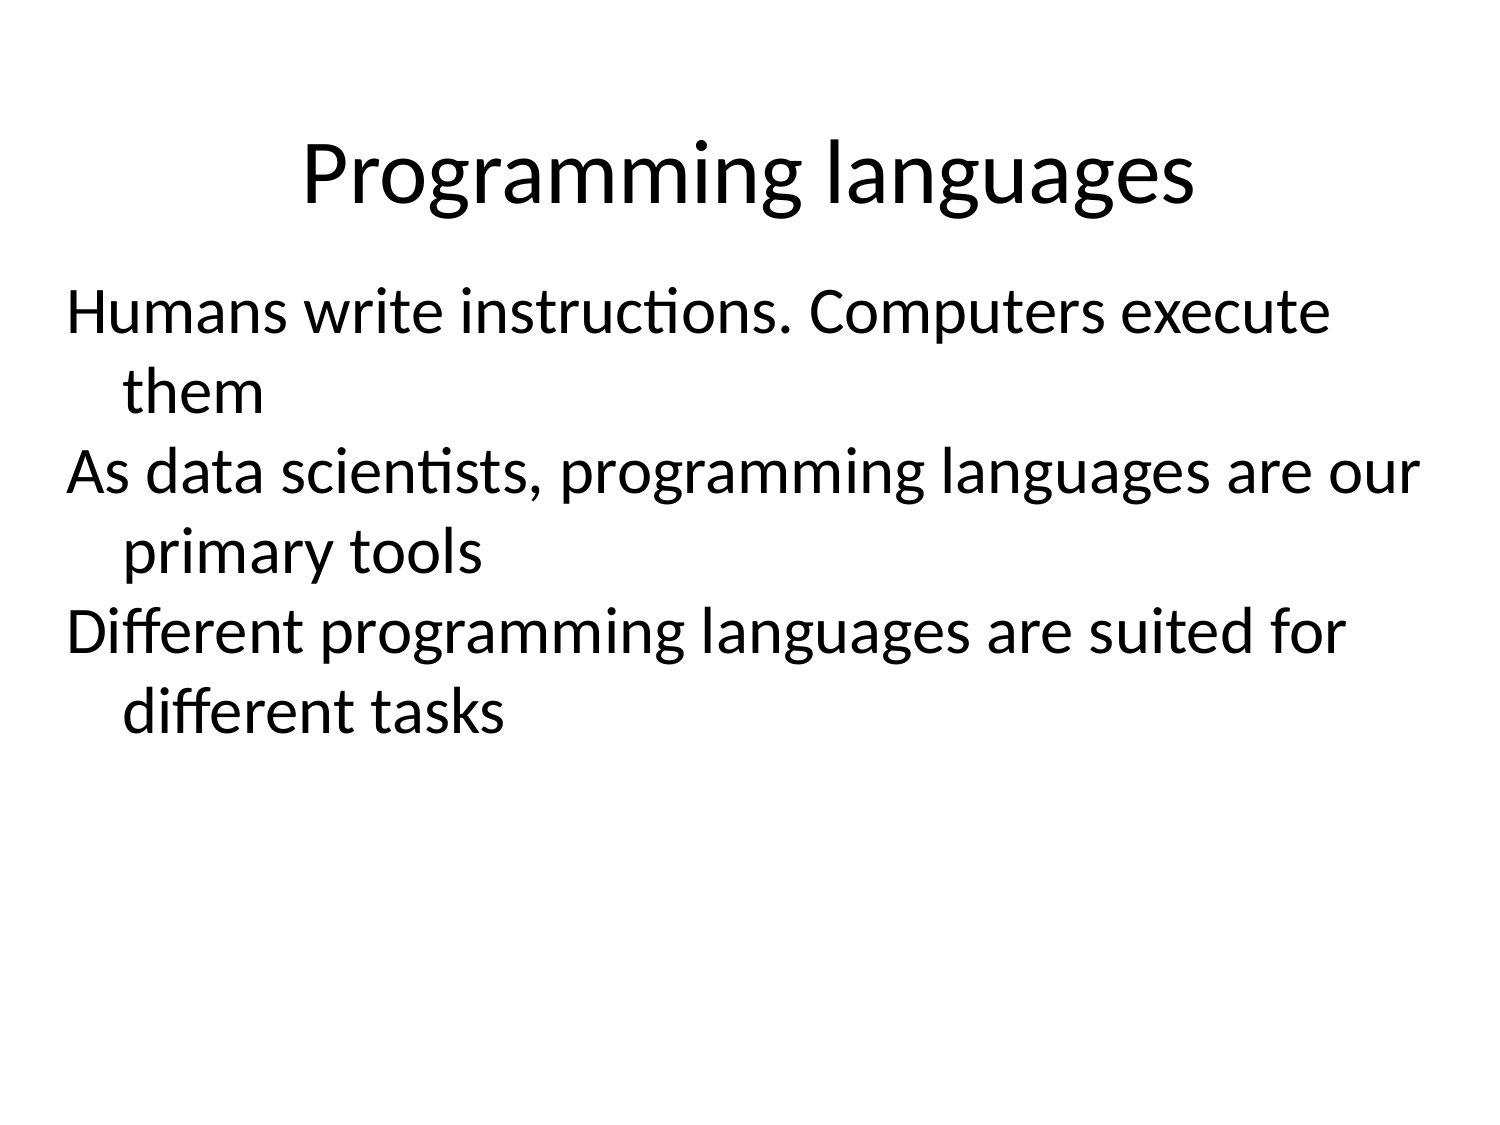

# Programming languages
Humans write instructions. Computers execute them
As data scientists, programming languages are our primary tools
Different programming languages are suited for different tasks